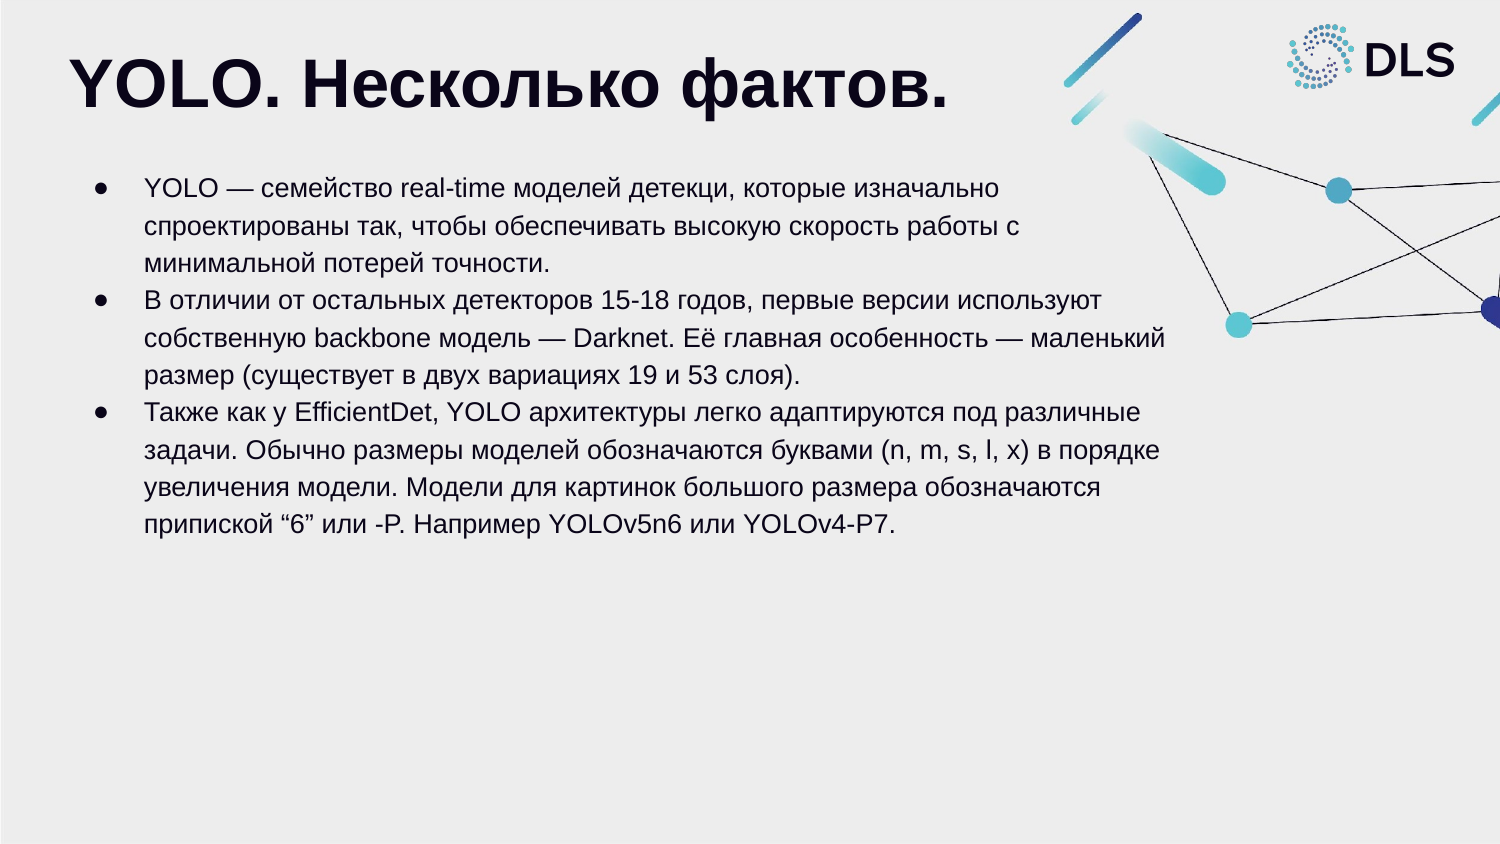

# YOLO. Несколько фактов.
YOLO — cемейство real-time моделей детекци, которые изначально спроектированы так, чтобы обеспечивать высокую скорость работы с минимальной потерей точности.
В отличии от остальных детекторов 15-18 годов, первые версии используют собственную backbone модель — Darknet. Её главная особенность — маленький размер (существует в двух вариациях 19 и 53 слоя).
Также как у EfficientDet, YOLO архитектуры легко адаптируются под различные задачи. Обычно размеры моделей обозначаются буквами (n, m, s, l, x) в порядке увеличения модели. Модели для картинок большого размера обозначаются припиской “6” или -P. Например YOLOv5n6 или YOLOv4-P7.